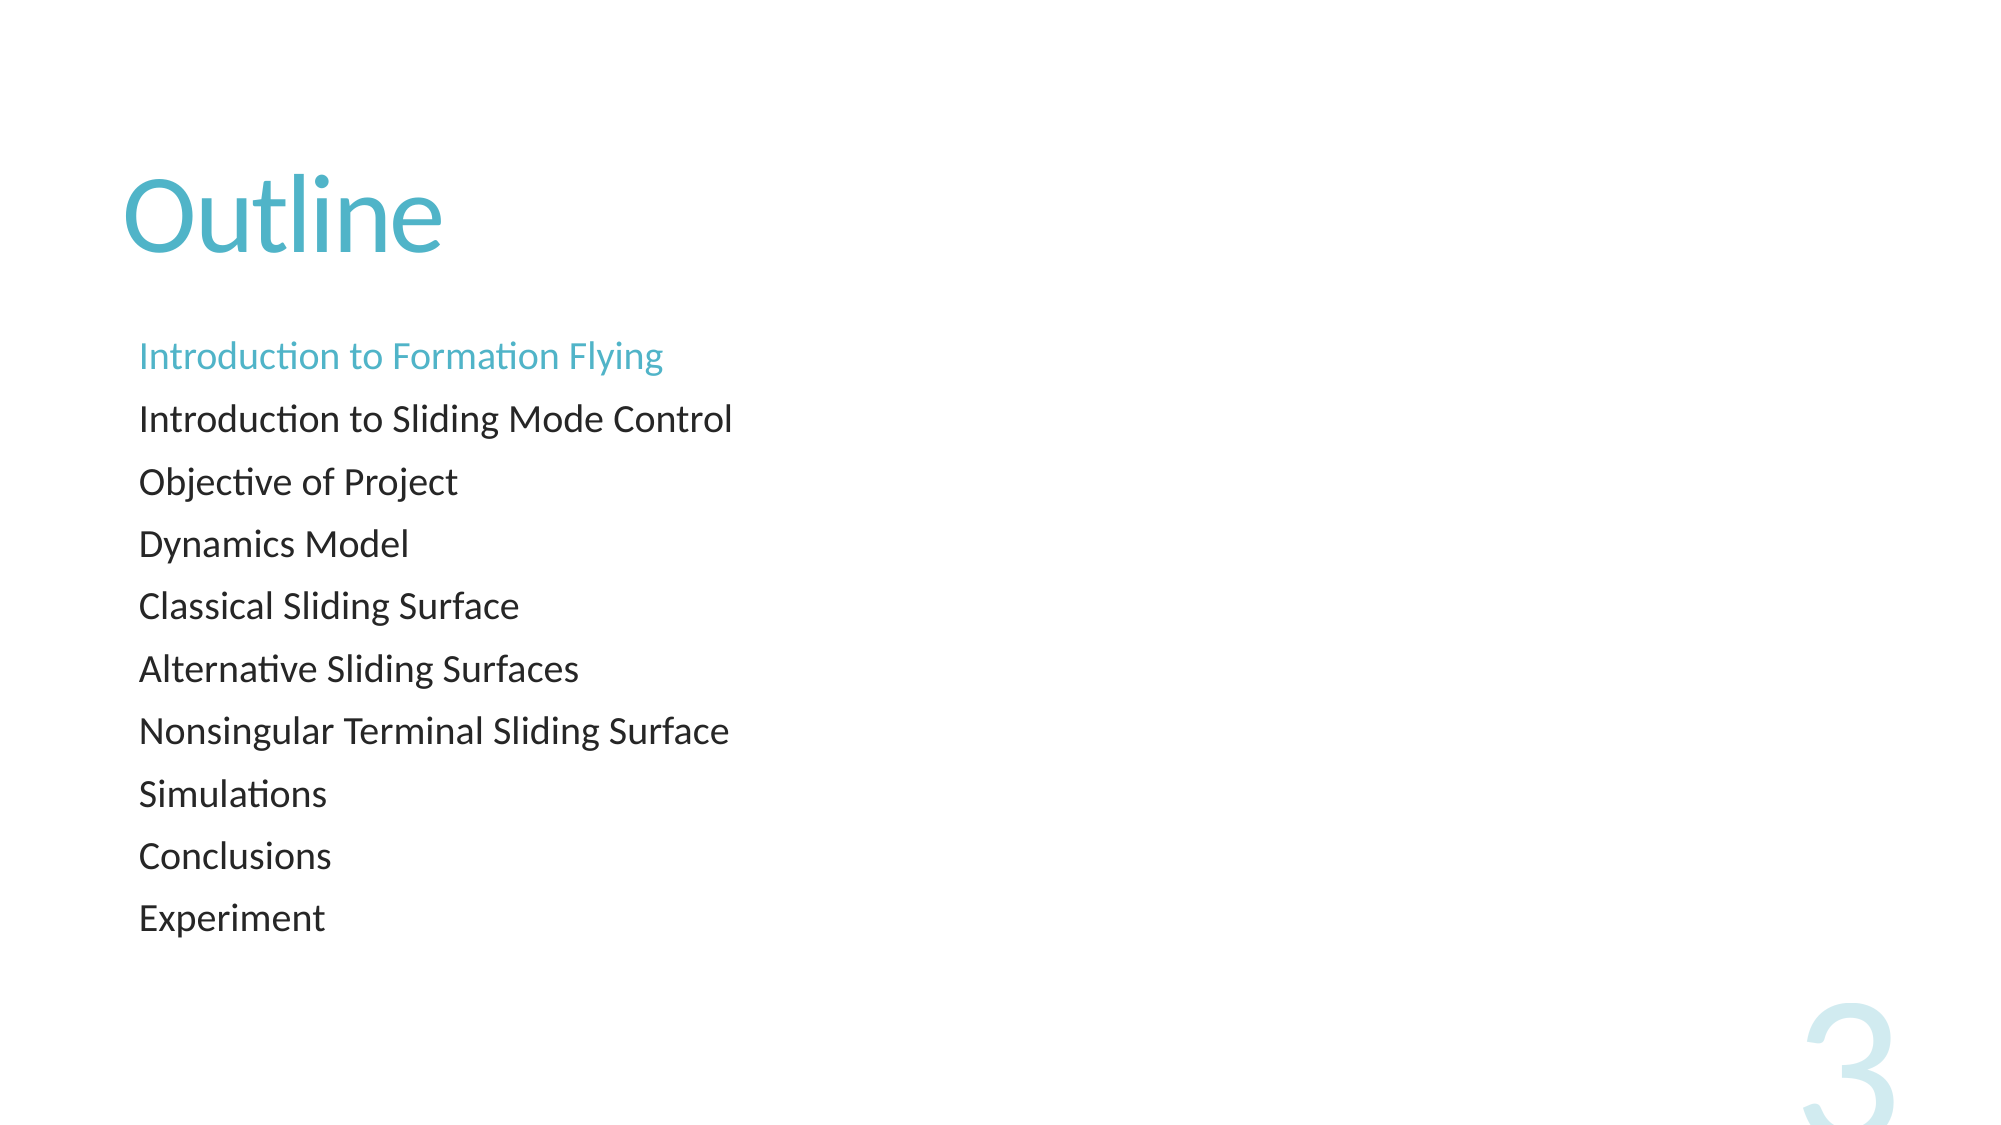

# Outline
Introduction to Formation Flying
Introduction to Sliding Mode Control
Objective of Project
Dynamics Model
Classical Sliding Surface
Alternative Sliding Surfaces
Nonsingular Terminal Sliding Surface
Simulations
Conclusions
Experiment
3